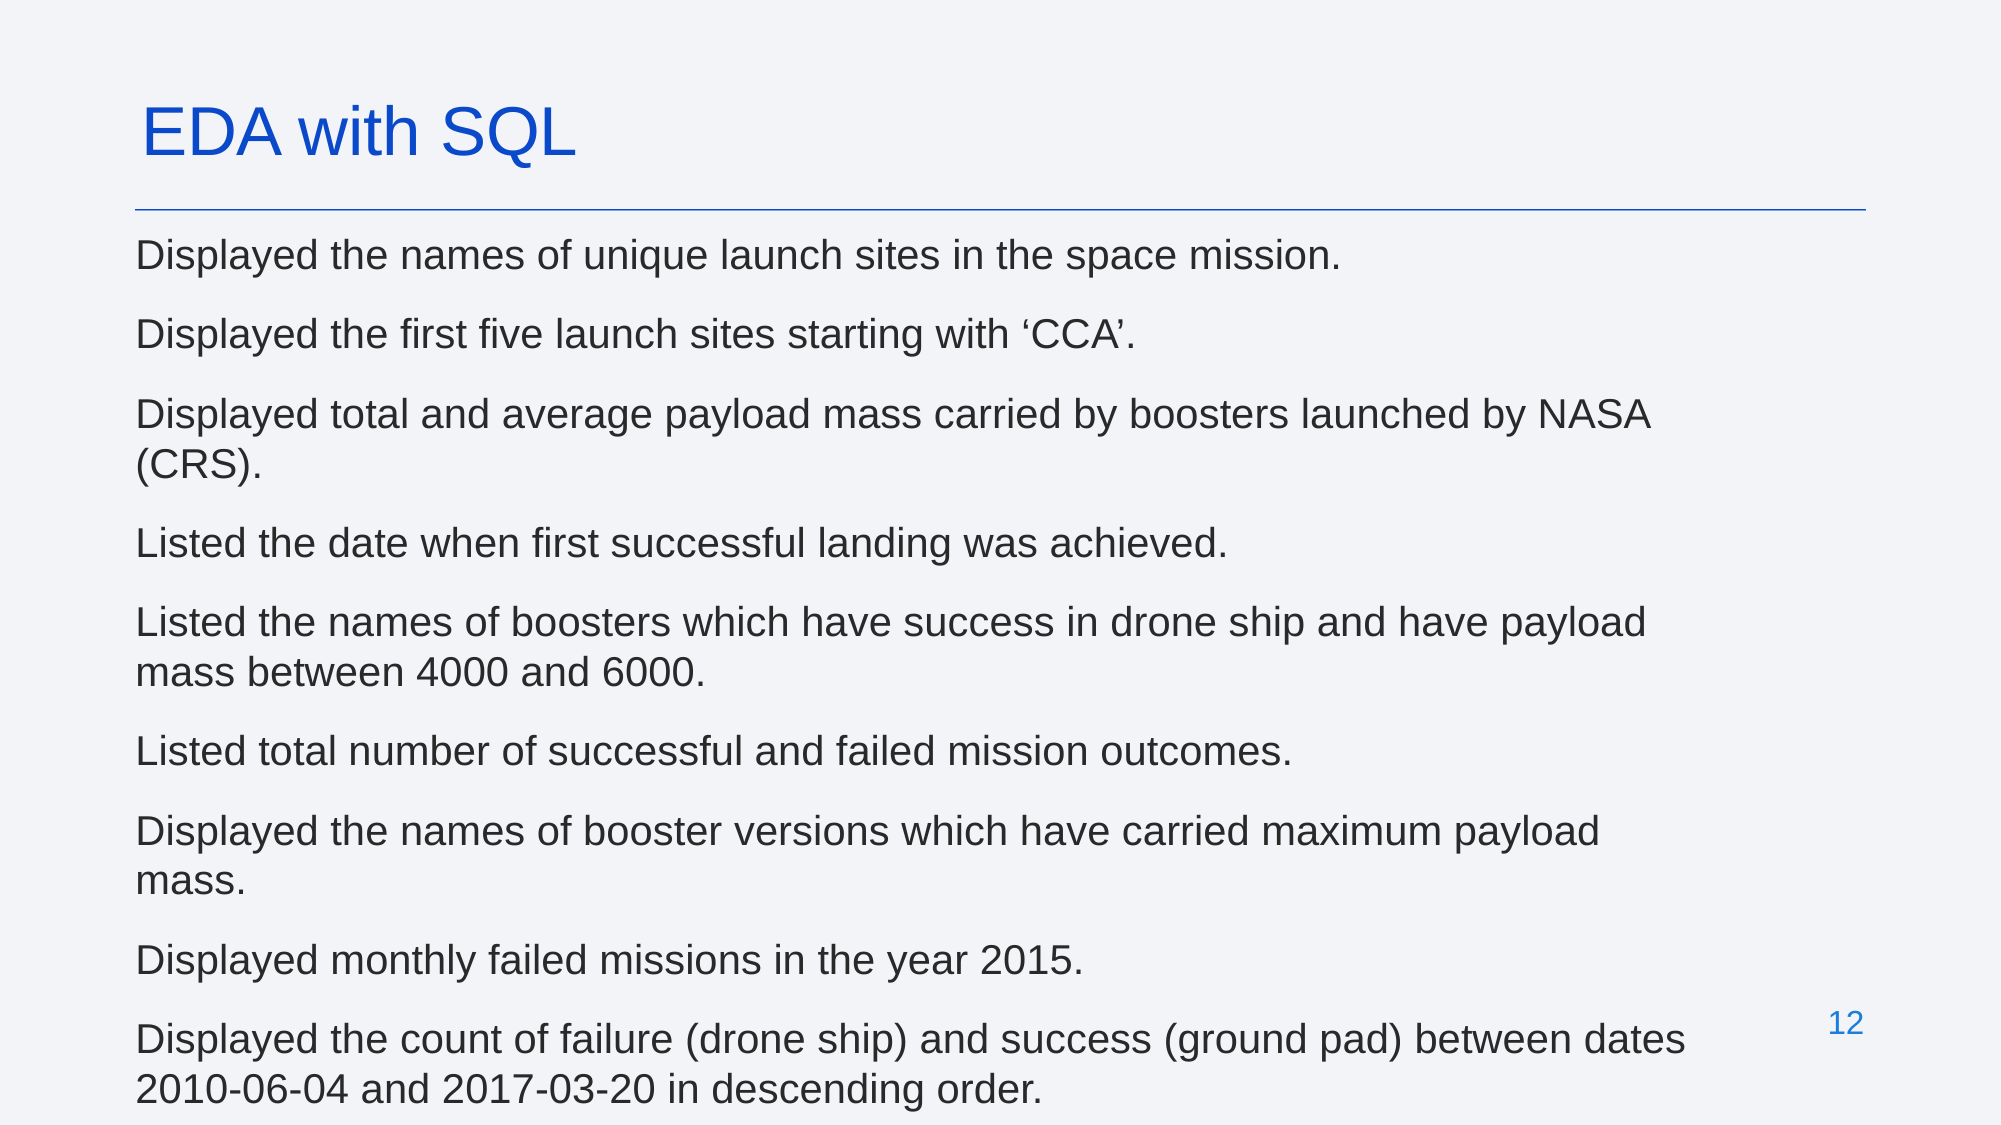

EDA with SQL
Displayed the names of unique launch sites in the space mission.
Displayed the first five launch sites starting with ‘CCA’.
Displayed total and average payload mass carried by boosters launched by NASA (CRS).
Listed the date when first successful landing was achieved.
Listed the names of boosters which have success in drone ship and have payload mass between 4000 and 6000.
Listed total number of successful and failed mission outcomes.
Displayed the names of booster versions which have carried maximum payload mass.
Displayed monthly failed missions in the year 2015.
Displayed the count of failure (drone ship) and success (ground pad) between dates 2010-06-04 and 2017-03-20 in descending order.

12